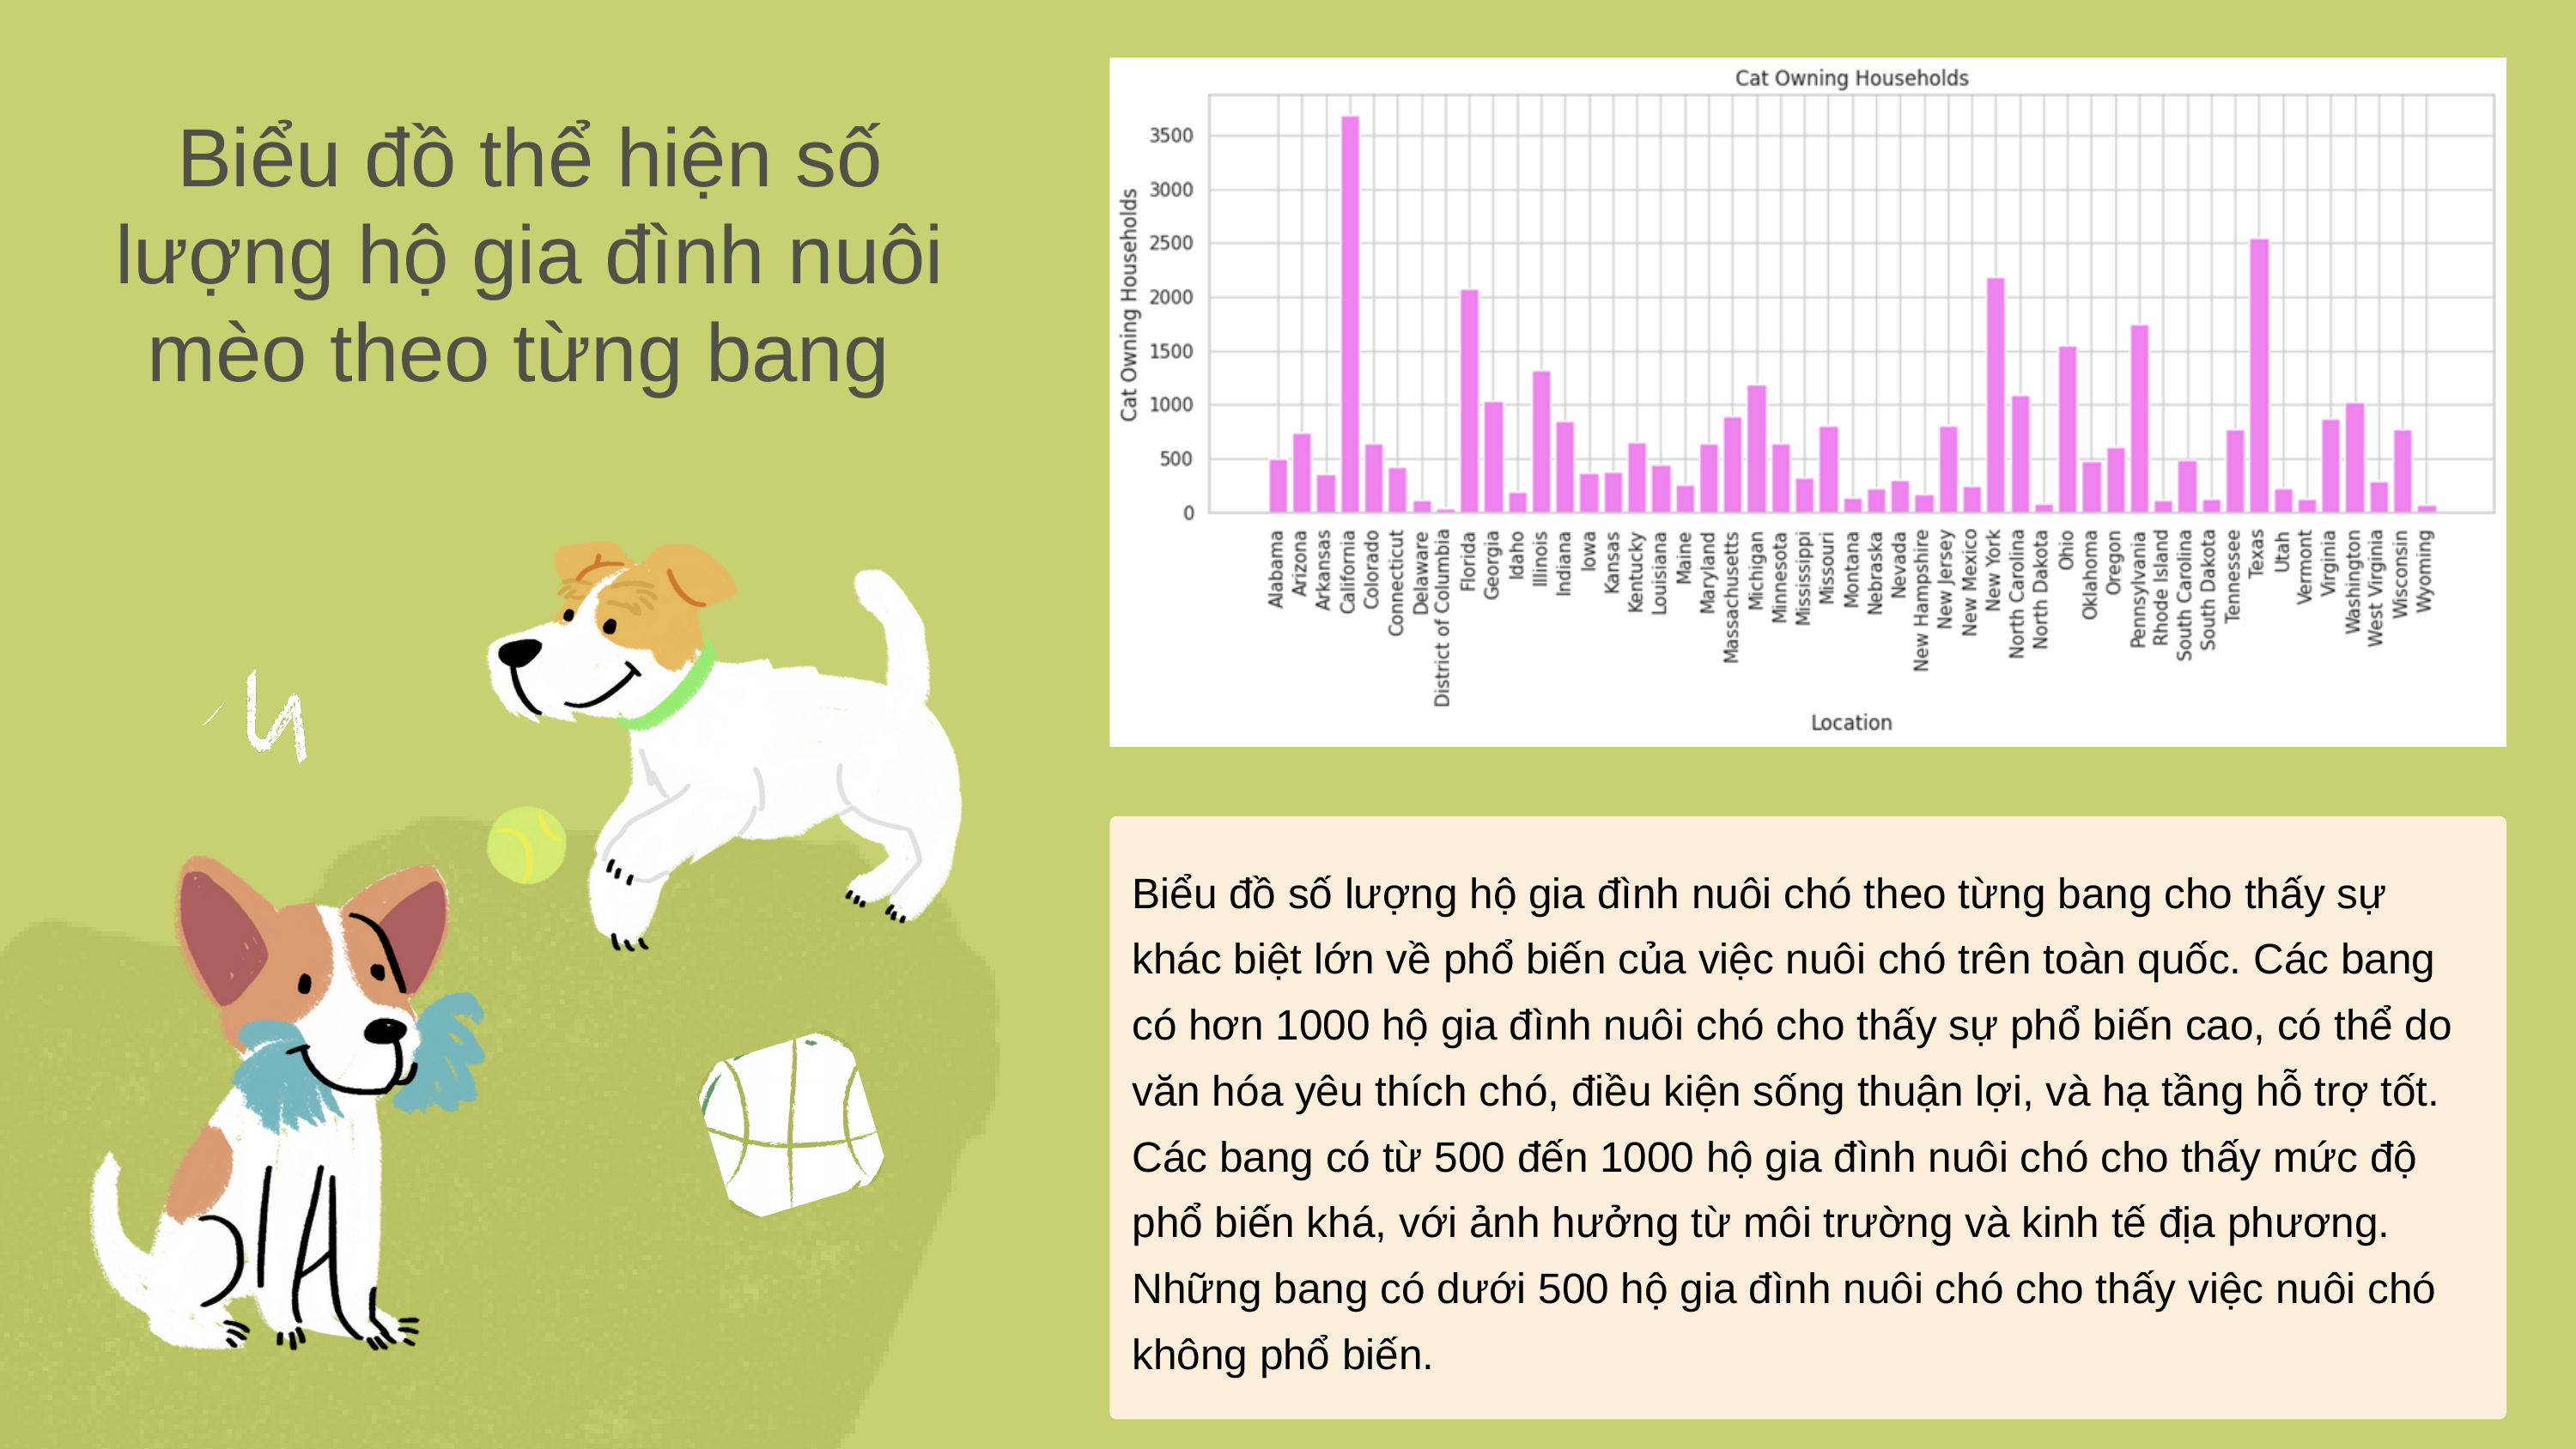

Biểu đồ thể hiện số lượng hộ gia đình nuôi mèo theo từng bang

Biểu đồ số lượng hộ gia đình nuôi chó theo từng bang cho thấy sự khác biệt lớn về phổ biến của việc nuôi chó trên toàn quốc. Các bang có hơn 1000 hộ gia đình nuôi chó cho thấy sự phổ biến cao, có thể do văn hóa yêu thích chó, điều kiện sống thuận lợi, và hạ tầng hỗ trợ tốt. Các bang có từ 500 đến 1000 hộ gia đình nuôi chó cho thấy mức độ phổ biến khá, với ảnh hưởng từ môi trường và kinh tế địa phương. Những bang có dưới 500 hộ gia đình nuôi chó cho thấy việc nuôi chó không phổ biến.